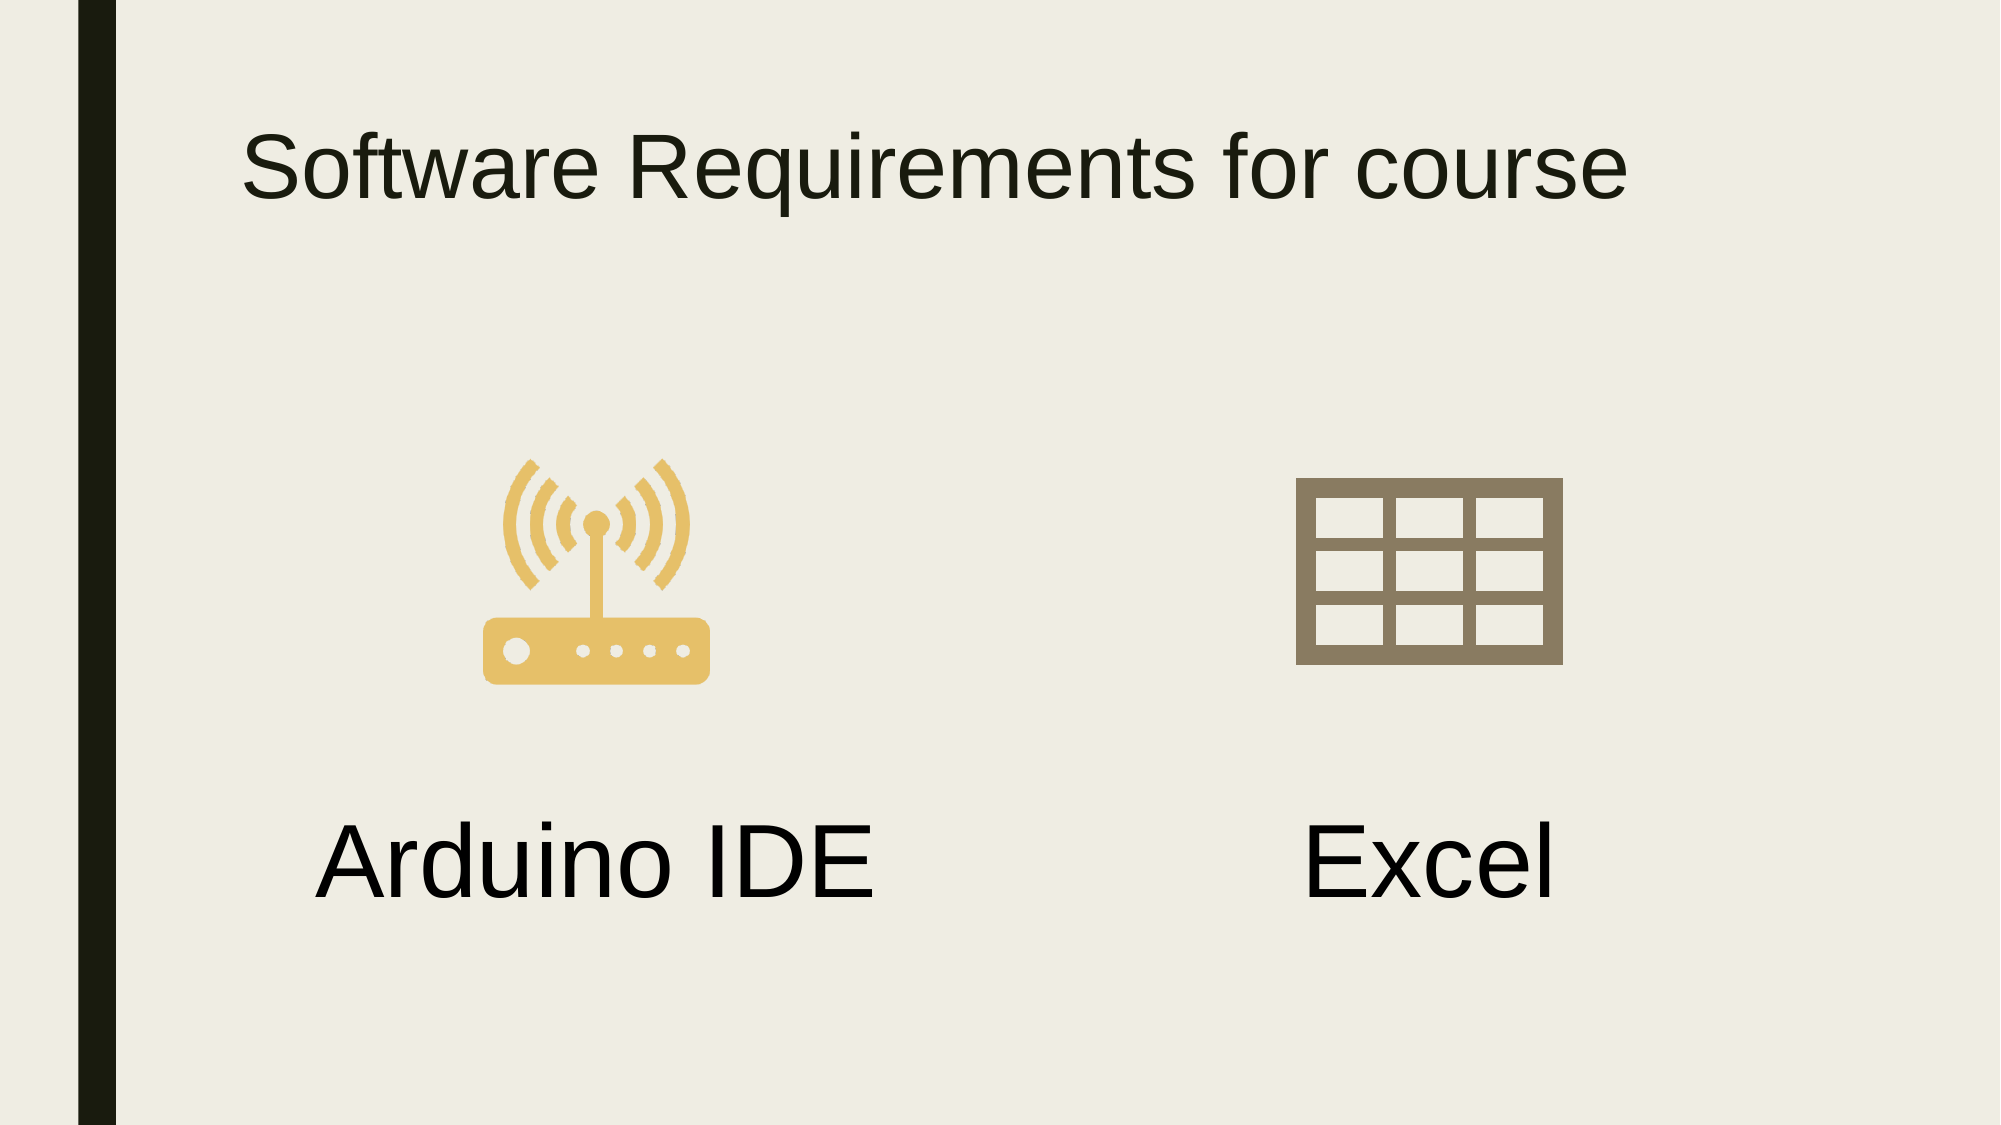

# Software Requirements for course
Arduino IDE
Excel